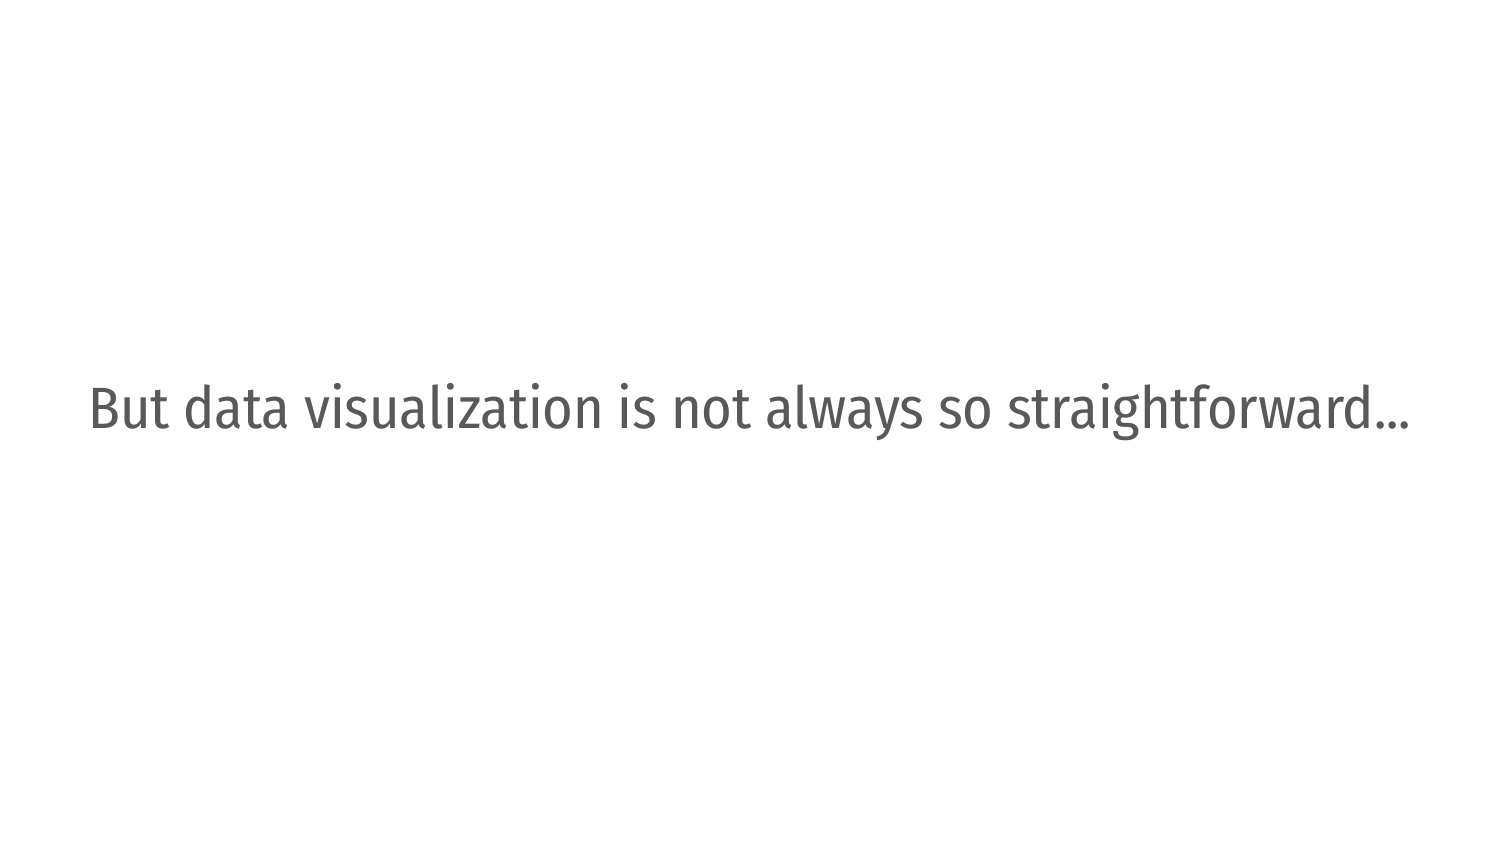

# But data visualization is not always so straightforward...